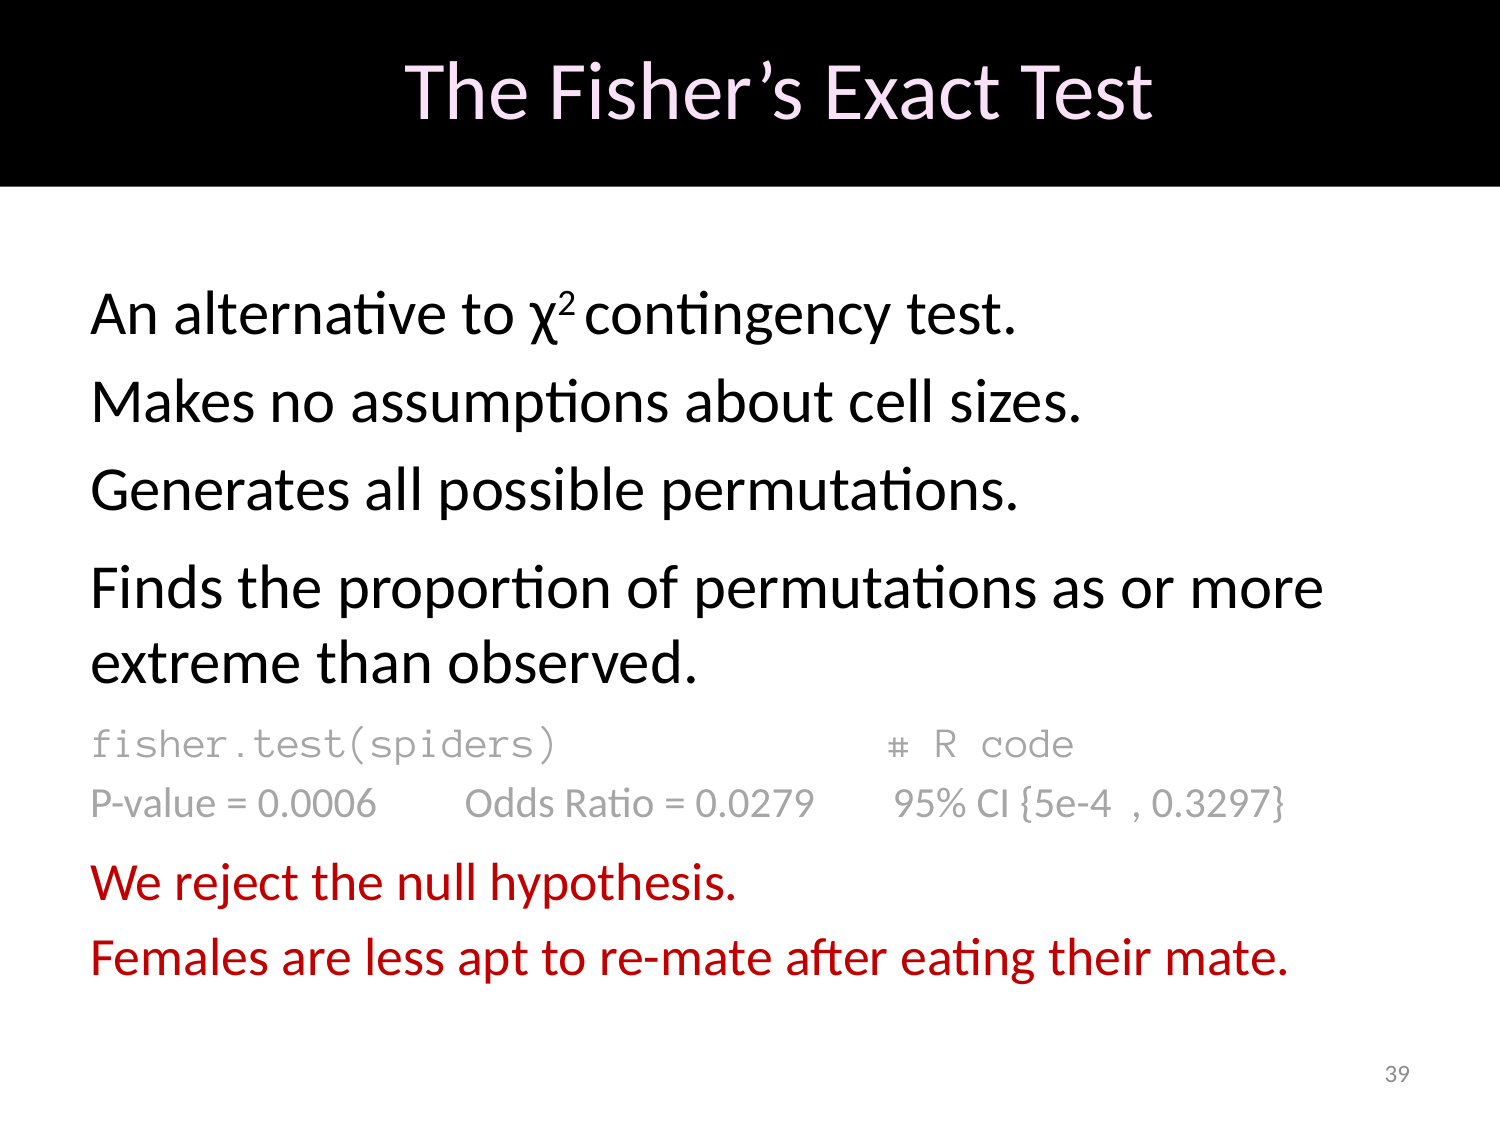

# The Fisher’s Exact Test
An alternative to χ2 contingency test.
Makes no assumptions about cell sizes.
Generates all possible permutations.

Finds the proportion of permutations as or more extreme than observed.

fisher.test(spiders)              # R code
P-value = 0.0006         Odds Ratio = 0.0279        95% CI {5e-4  , 0.3297}

We reject the null hypothesis.
Females are less apt to re-mate after eating their mate.
39